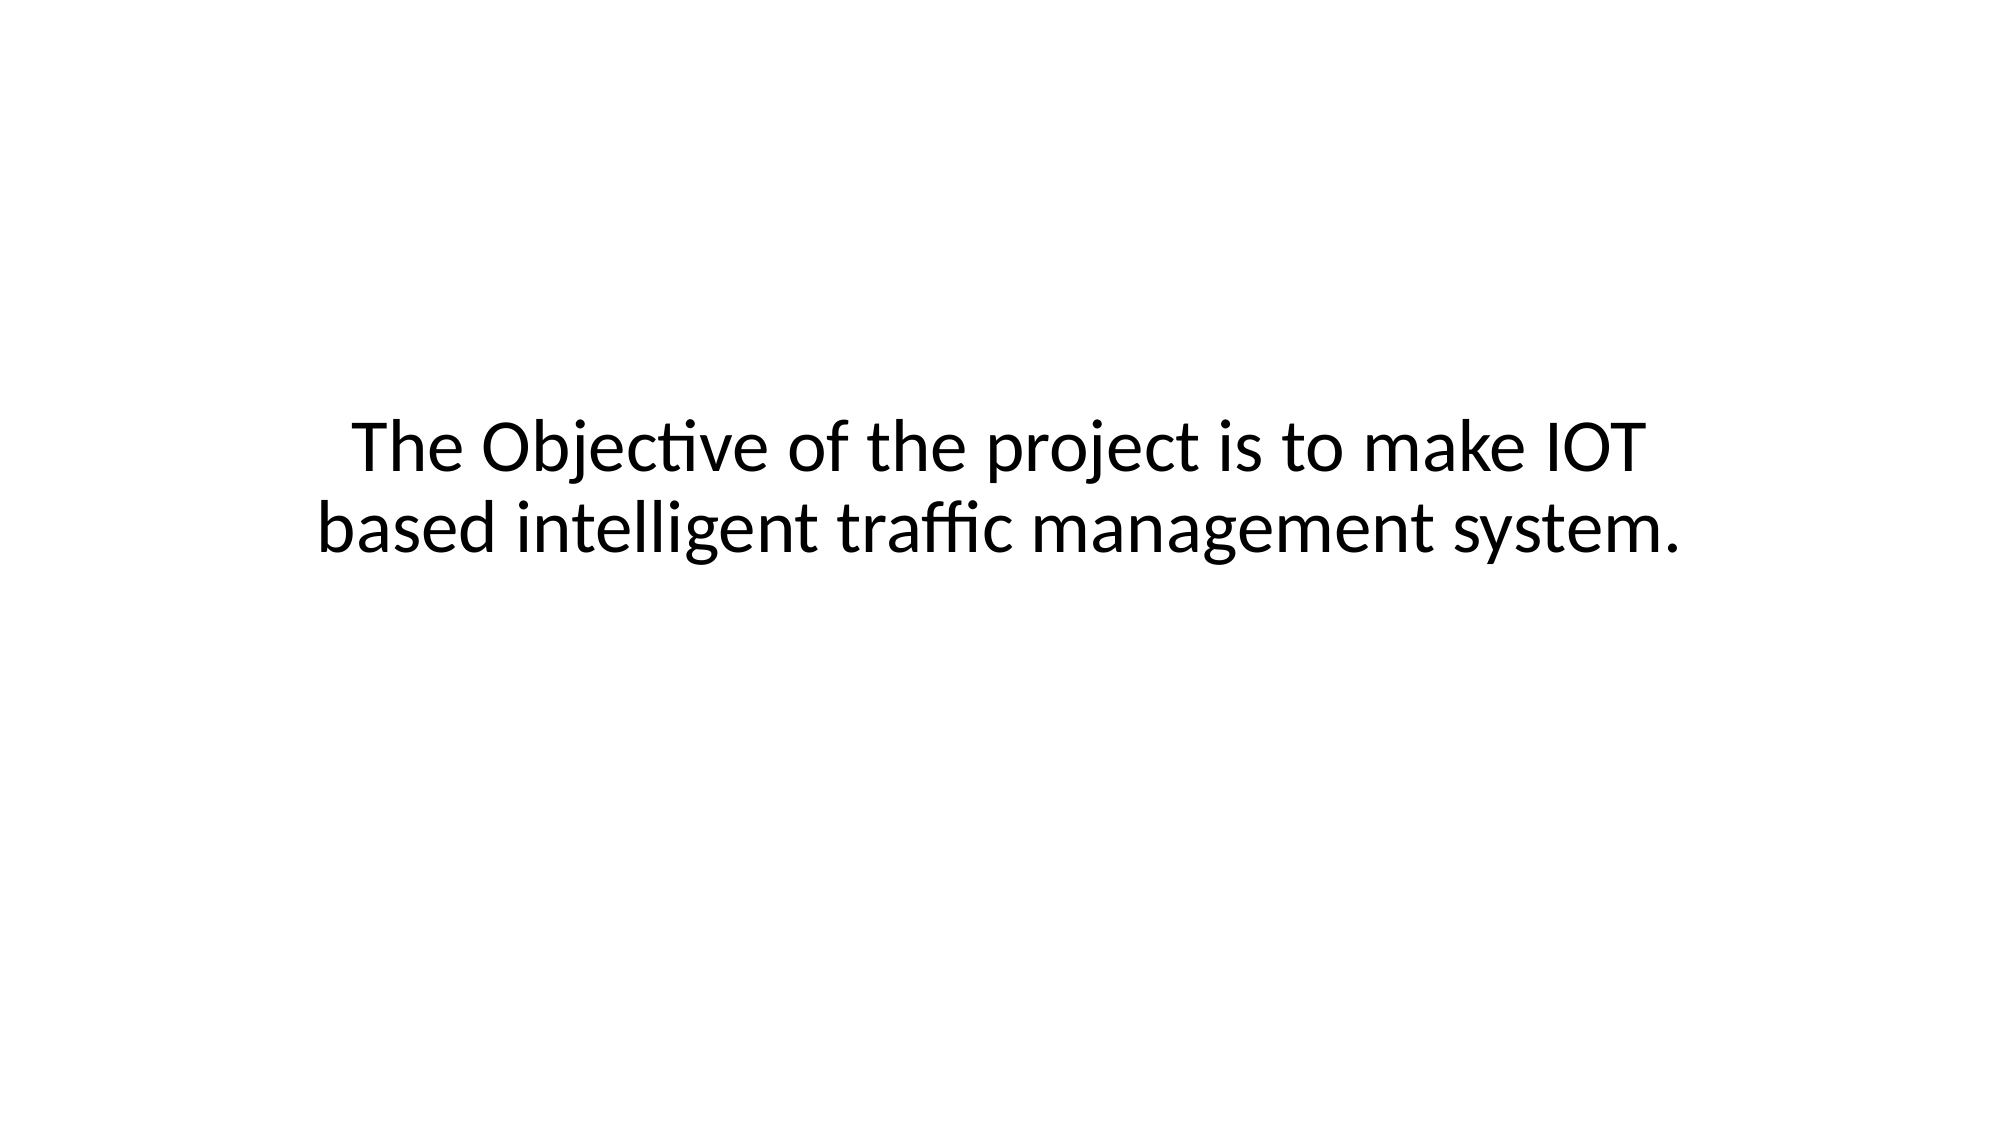

# The Objective of the project is to make IOT based intelligent traffic management system.